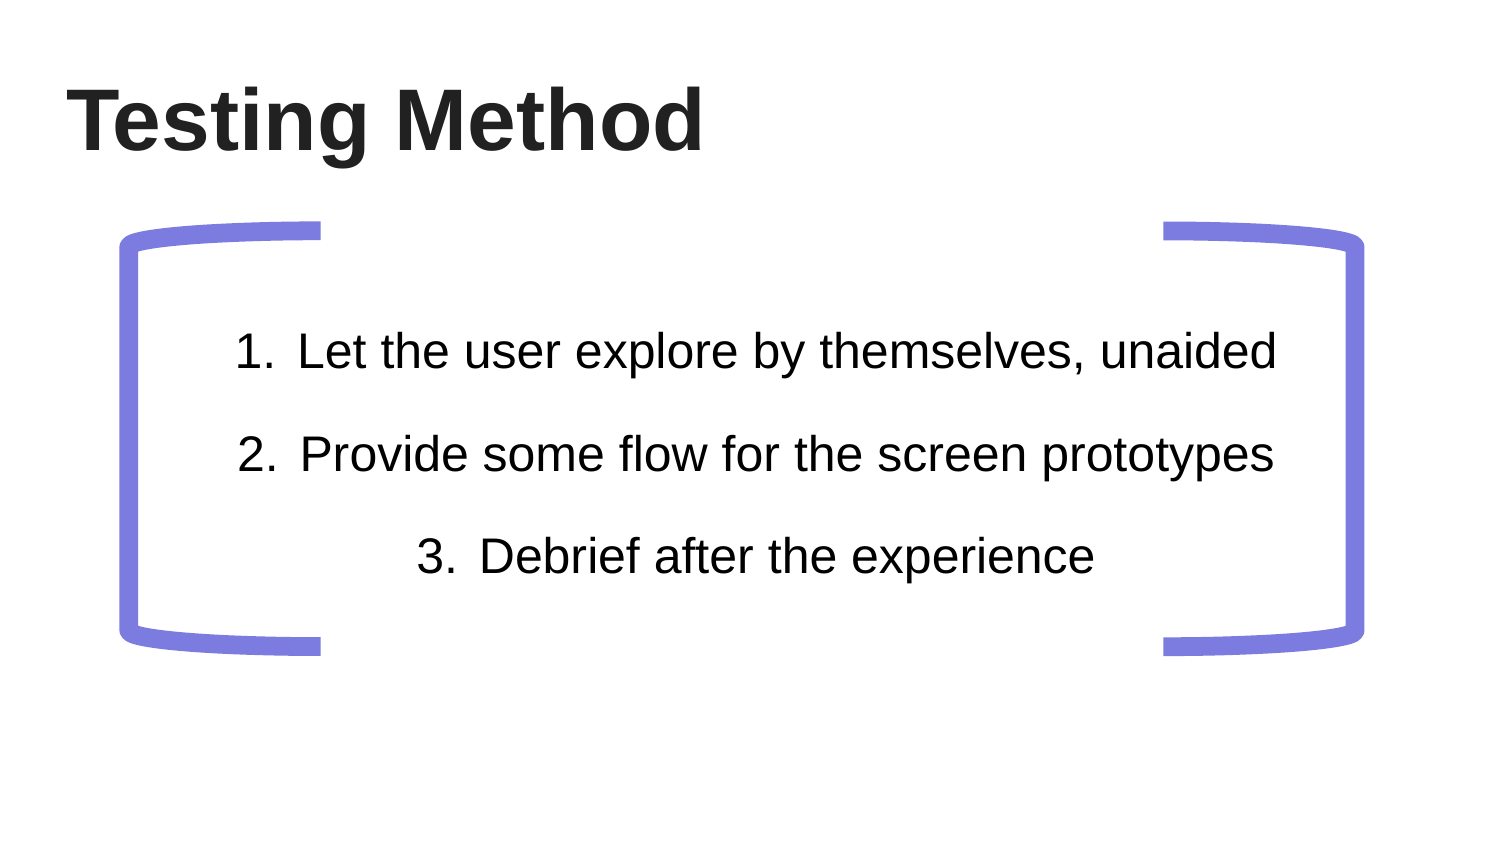

# Testing Method

Let the user explore by themselves, unaided
Provide some flow for the screen prototypes
Debrief after the experience